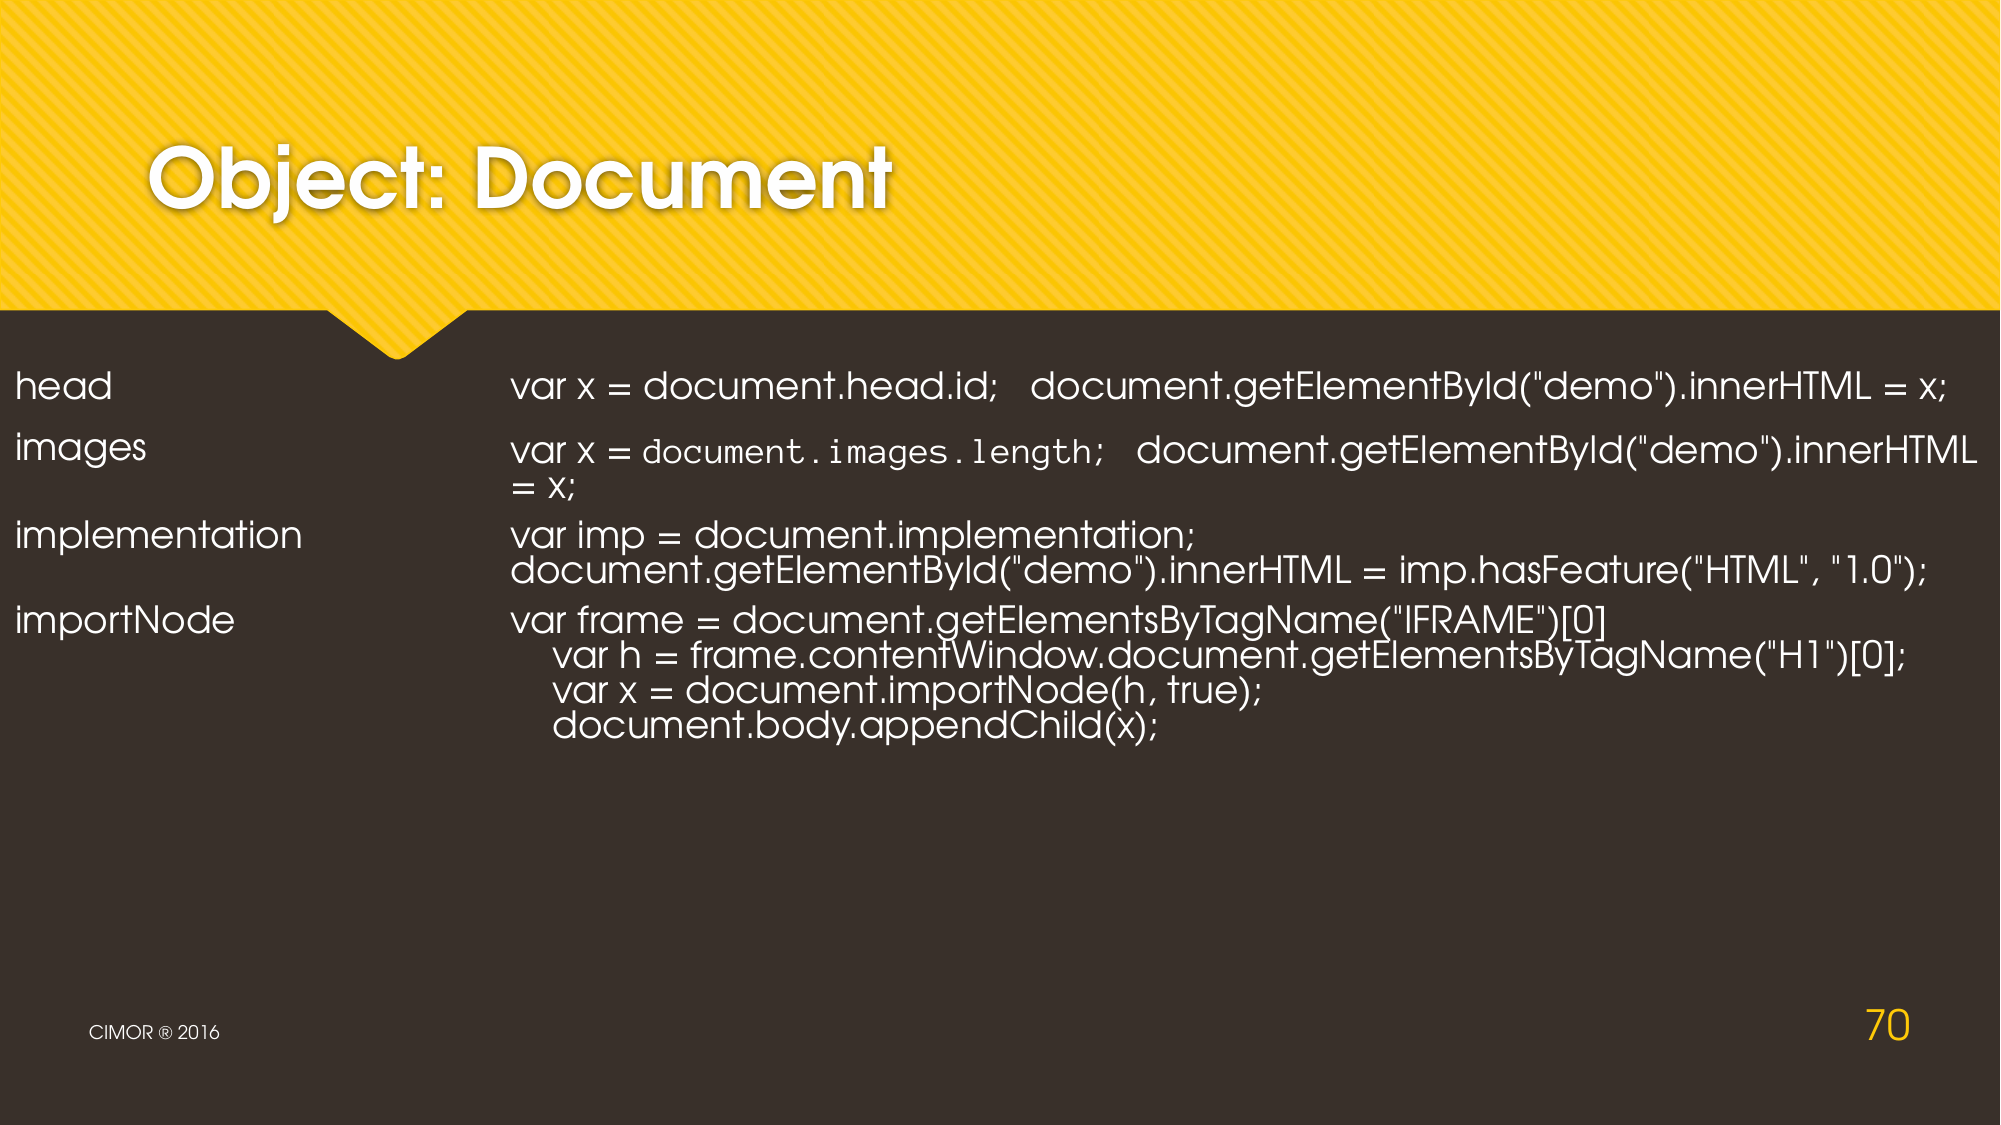

# Object: Document
| head | var x = document.head.id; document.getElementById("demo").innerHTML = x; |
| --- | --- |
| images | var x = document.images.length; document.getElementById("demo").innerHTML = x; |
| implementation | var imp = document.implementation; document.getElementById("demo").innerHTML = imp.hasFeature("HTML", "1.0"); |
| importNode | var frame = document.getElementsByTagName("IFRAME")[0] var h = frame.contentWindow.document.getElementsByTagName("H1")[0]; var x = document.importNode(h, true); document.body.appendChild(x); |
70
CIMOR ® 2016